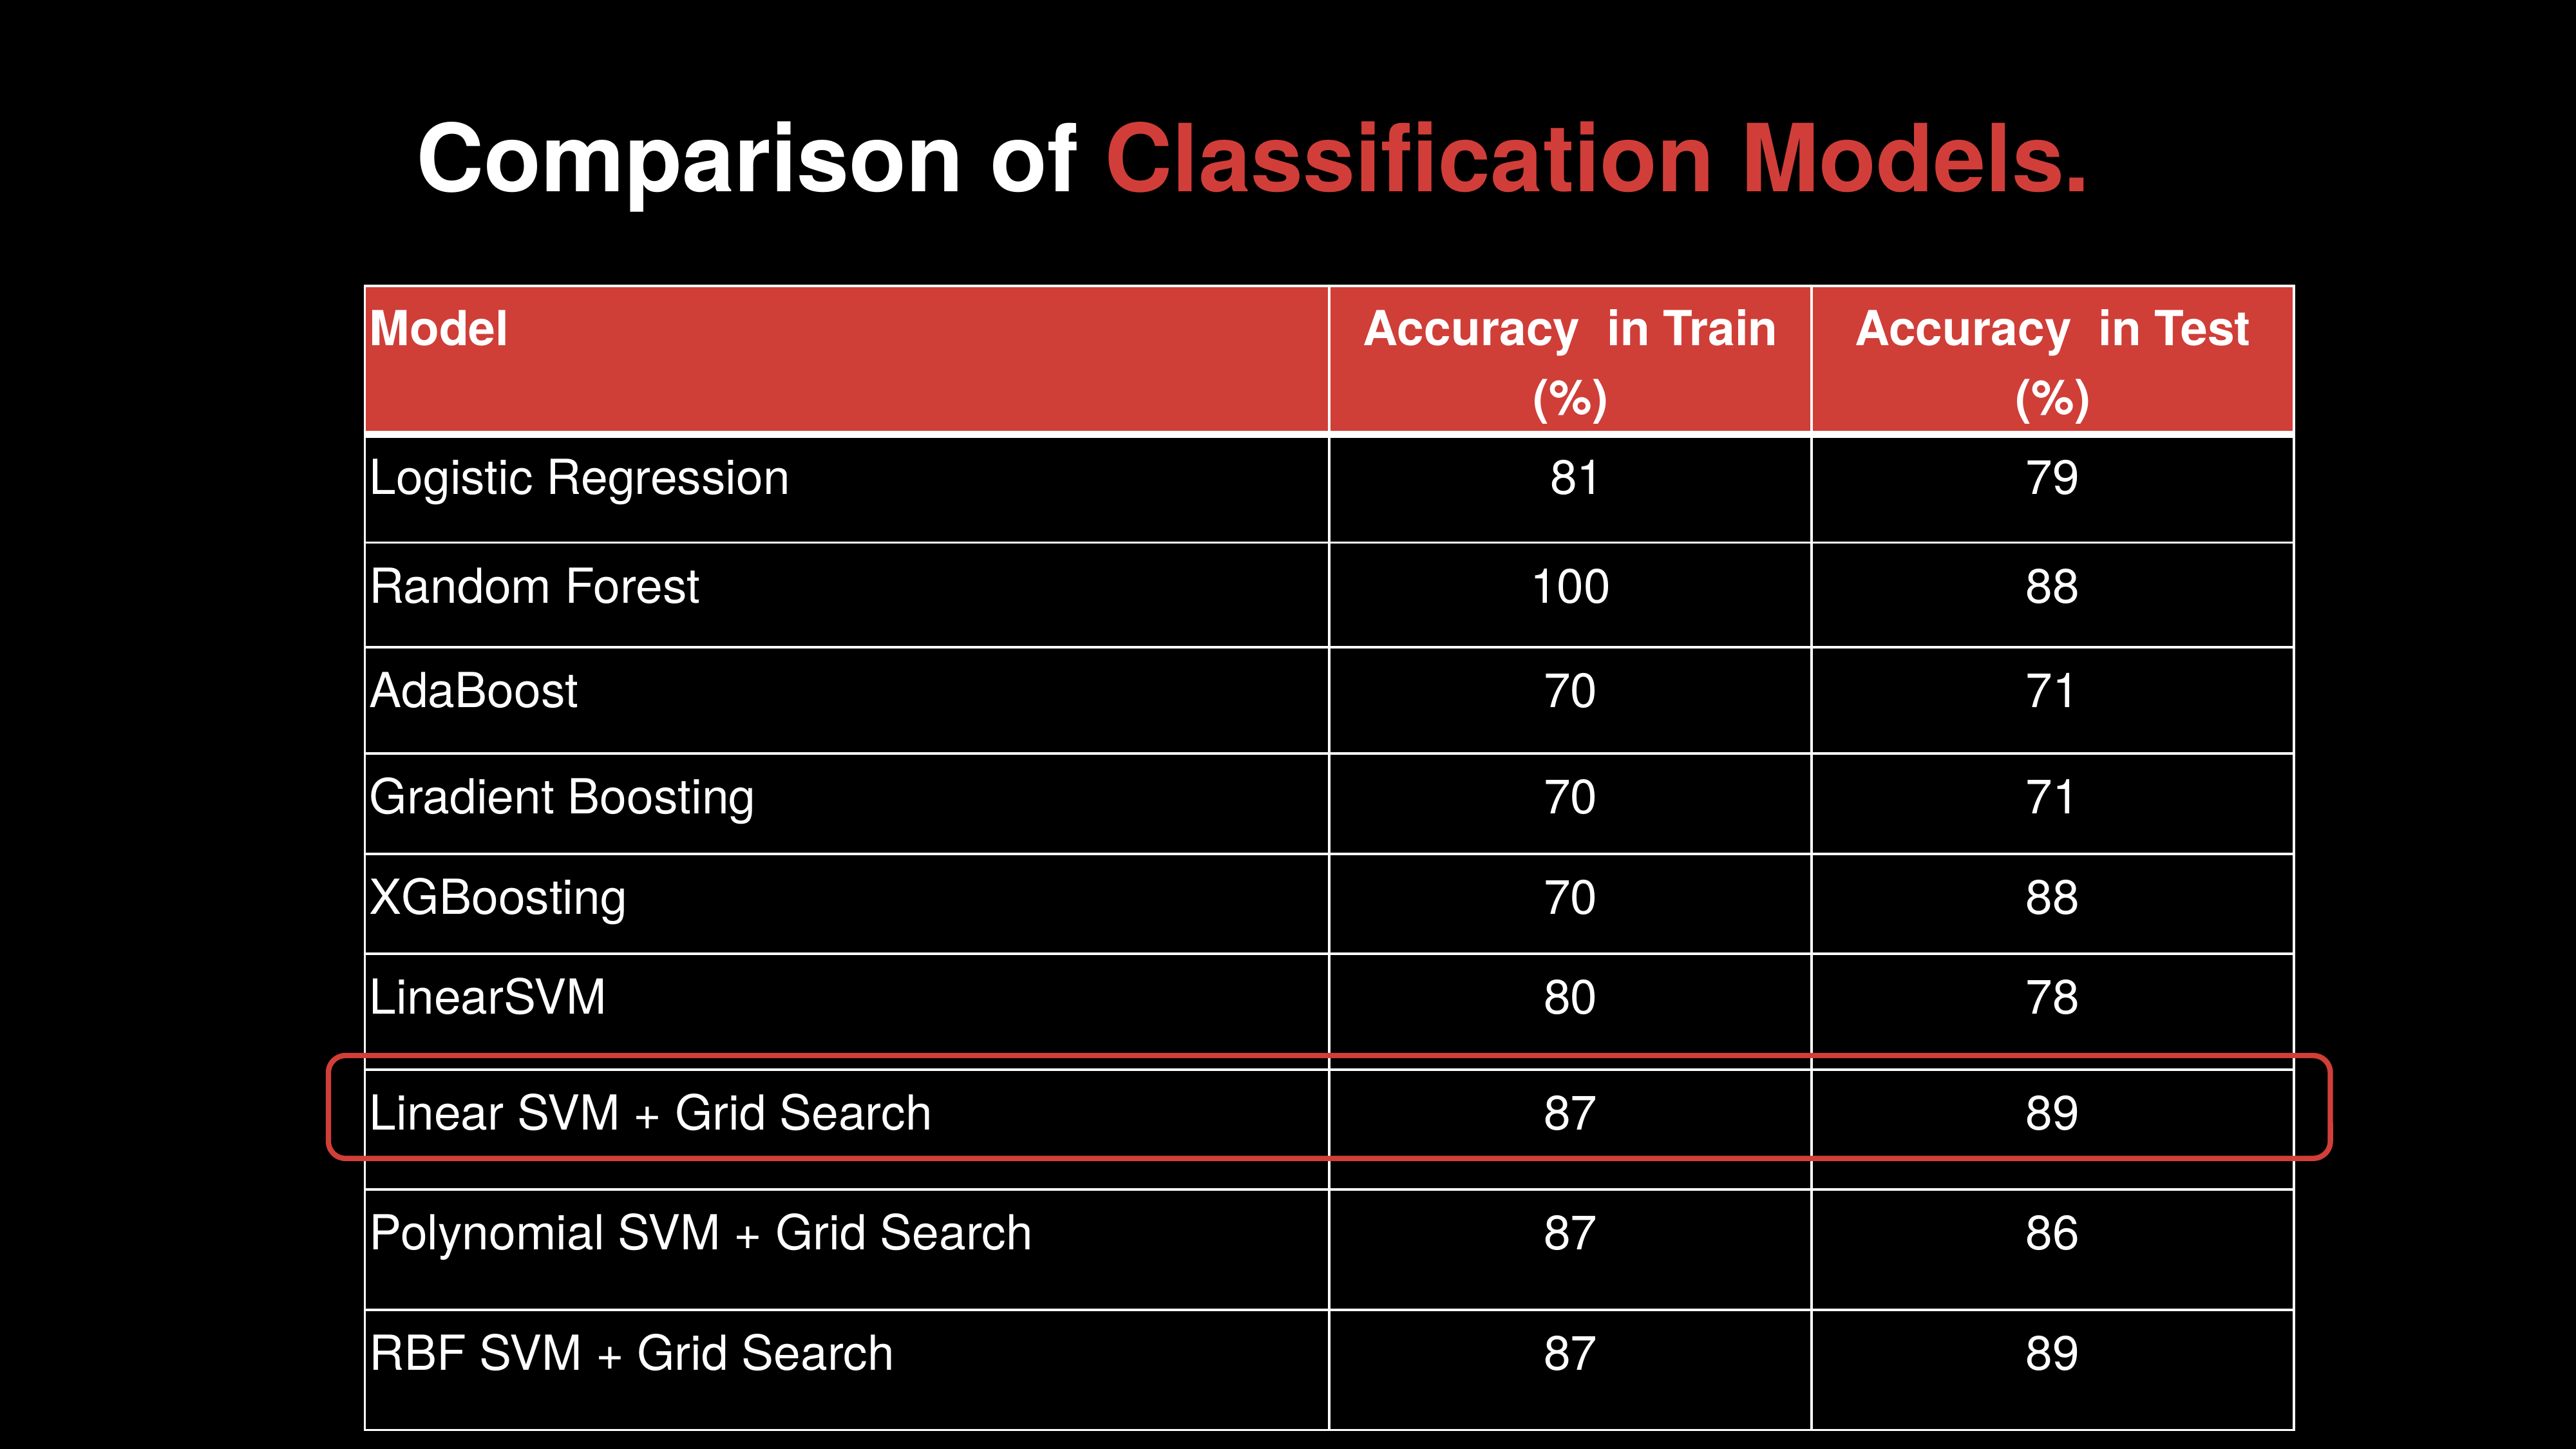

# Comparison of Classification Models.
| Model | Accuracy in Train (%) | Accuracy in Test (%) |
| --- | --- | --- |
| Logistic Regression | 81 | 79 |
| Random Forest | 100 | 88 |
| AdaBoost | 70 | 71 |
| Gradient Boosting | 70 | 71 |
| XGBoosting | 70 | 88 |
| LinearSVM | 80 | 78 |
| Linear SVM + Grid Search | 87 | 89 |
| Polynomial SVM + Grid Search | 87 | 86 |
| RBF SVM + Grid Search | 87 | 89 |